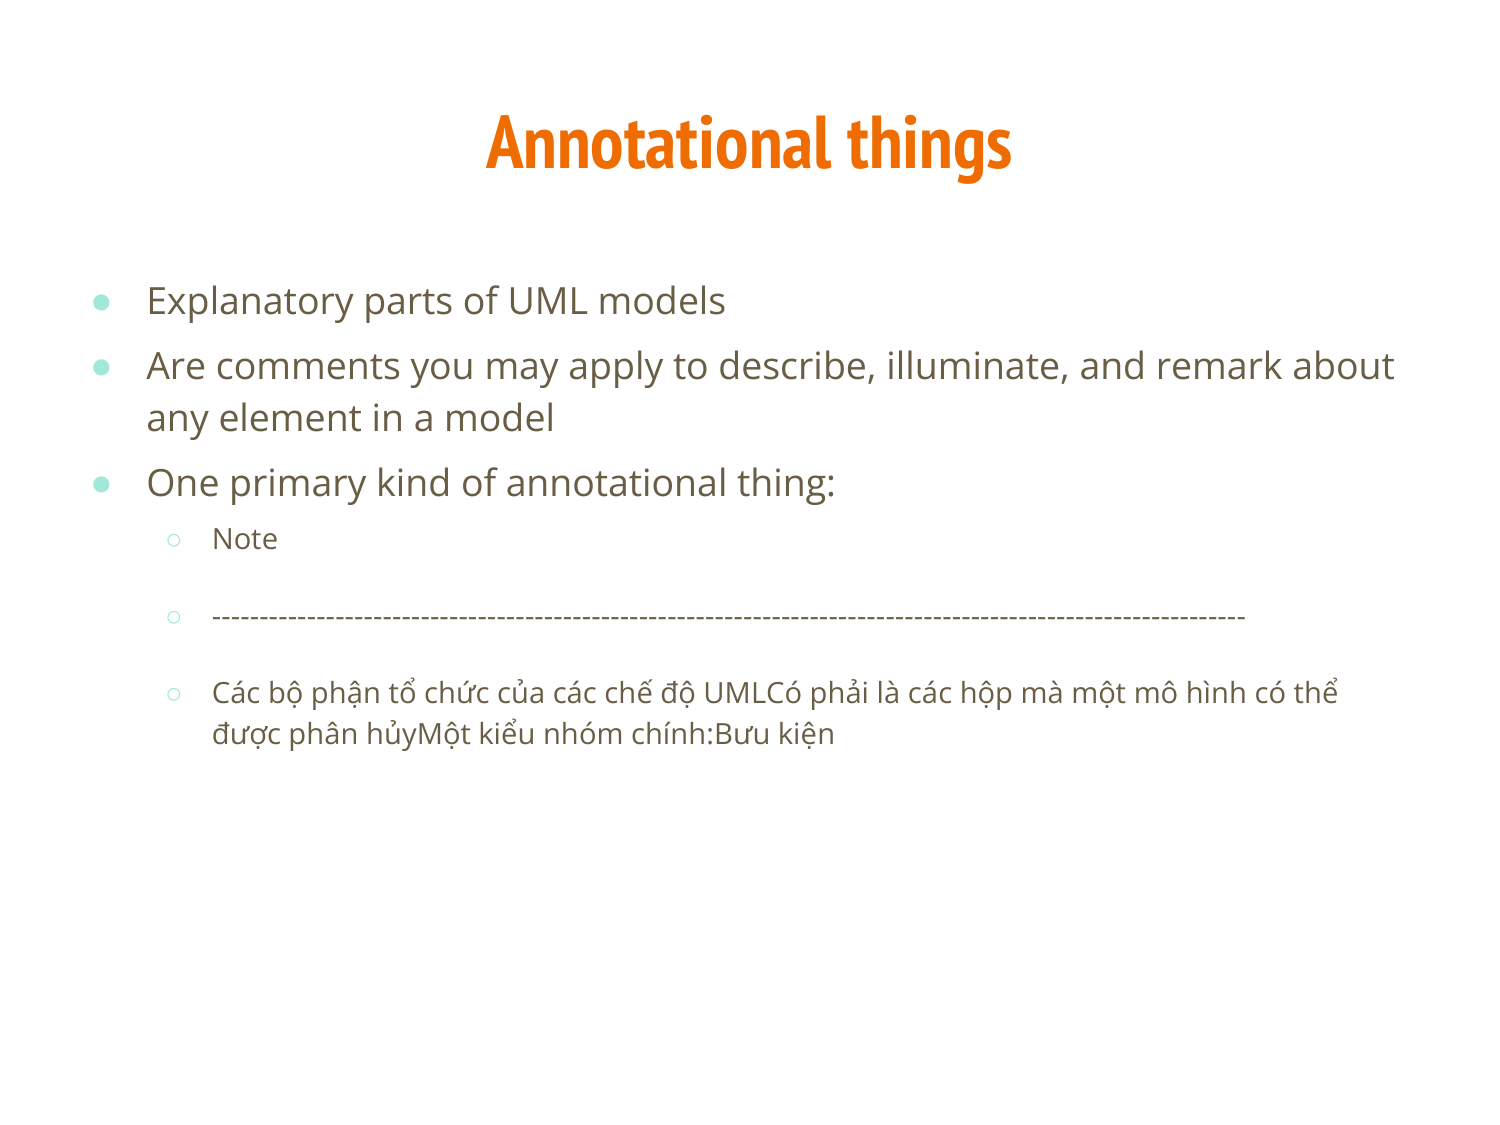

# Annotational things
Explanatory parts of UML models
Are comments you may apply to describe, illuminate, and remark about any element in a model
One primary kind of annotational thing:
Note
-------------------------------------------------------------------------------------------------------------
Các bộ phận tổ chức của các chế độ UMLCó phải là các hộp mà một mô hình có thể được phân hủyMột kiểu nhóm chính:Bưu kiện